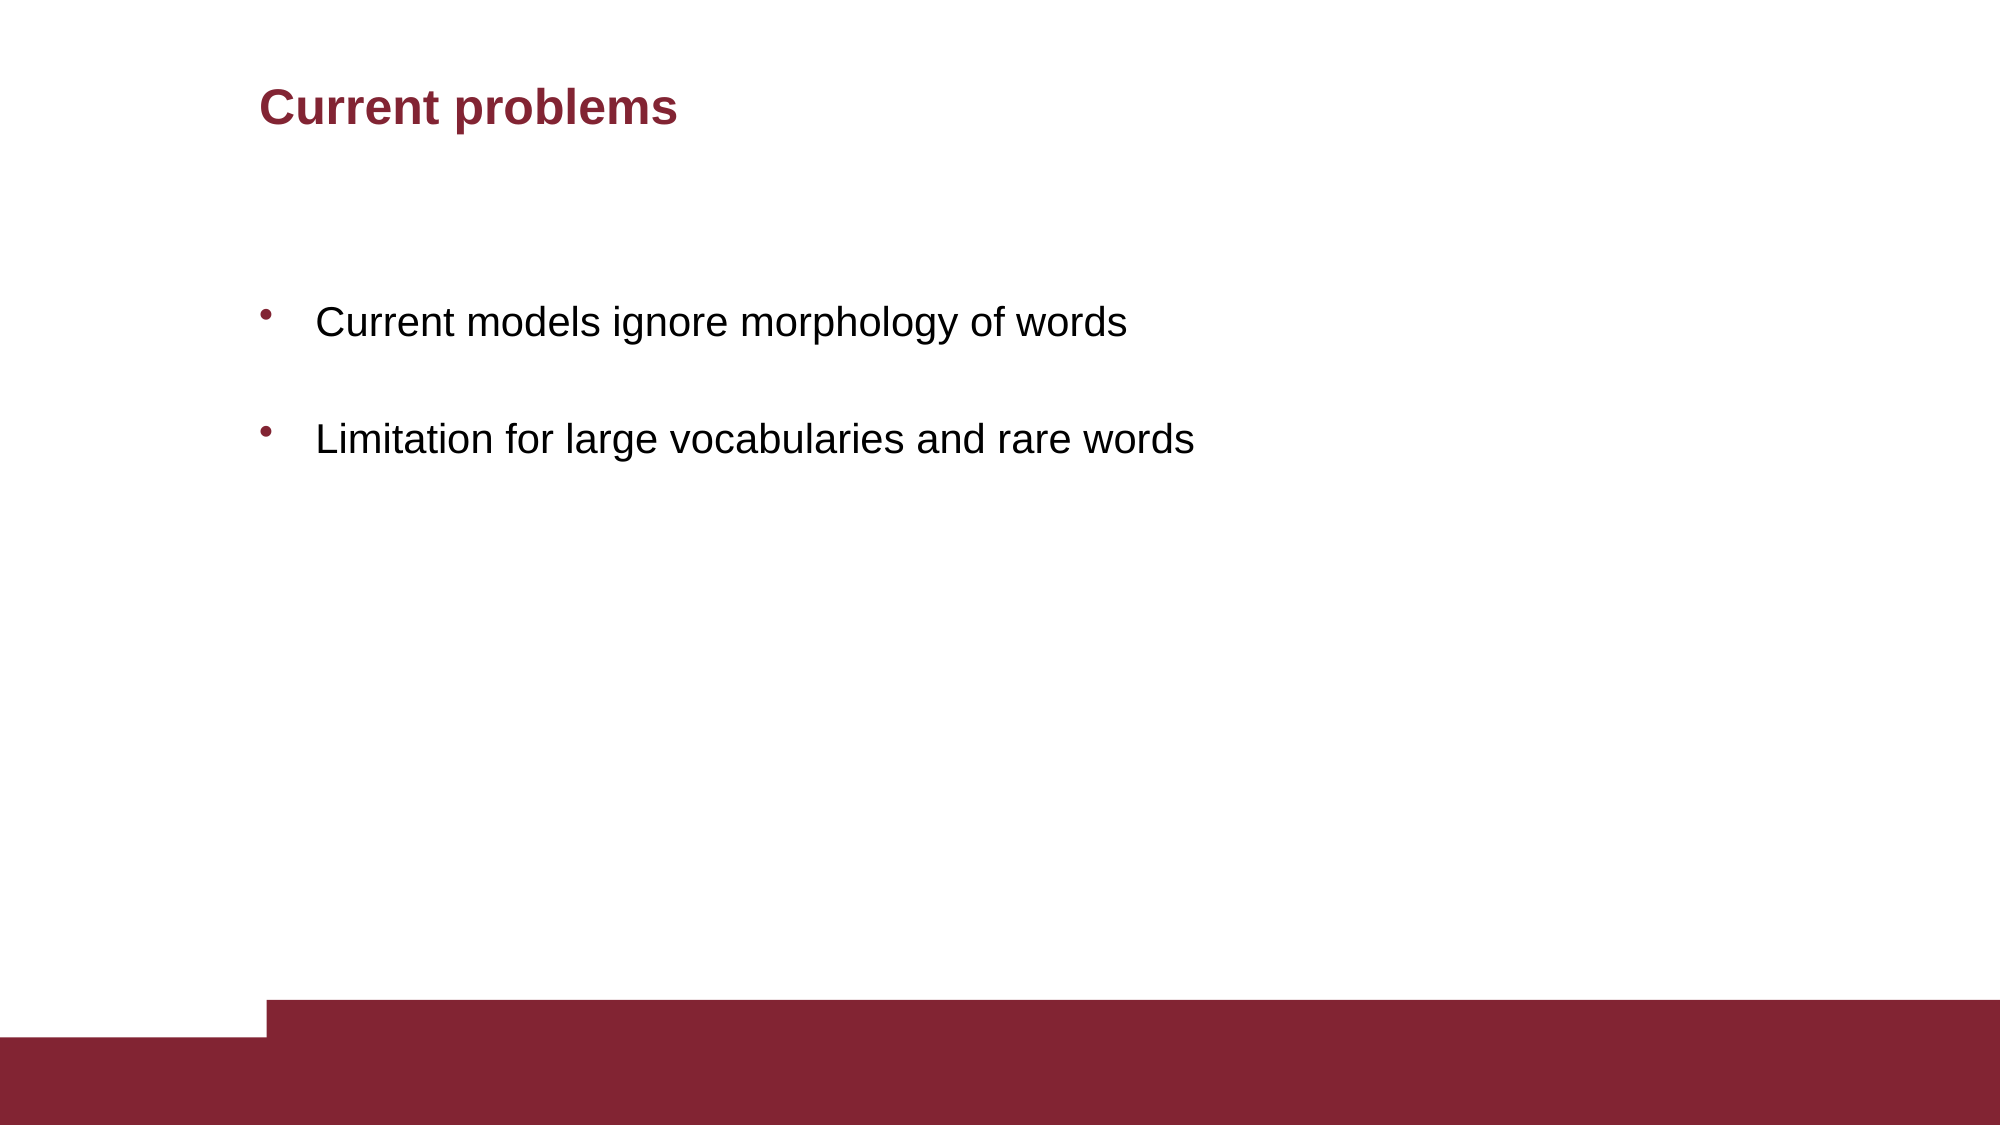

# Current problems
Current models ignore morphology of words

Limitation for large vocabularies and rare words